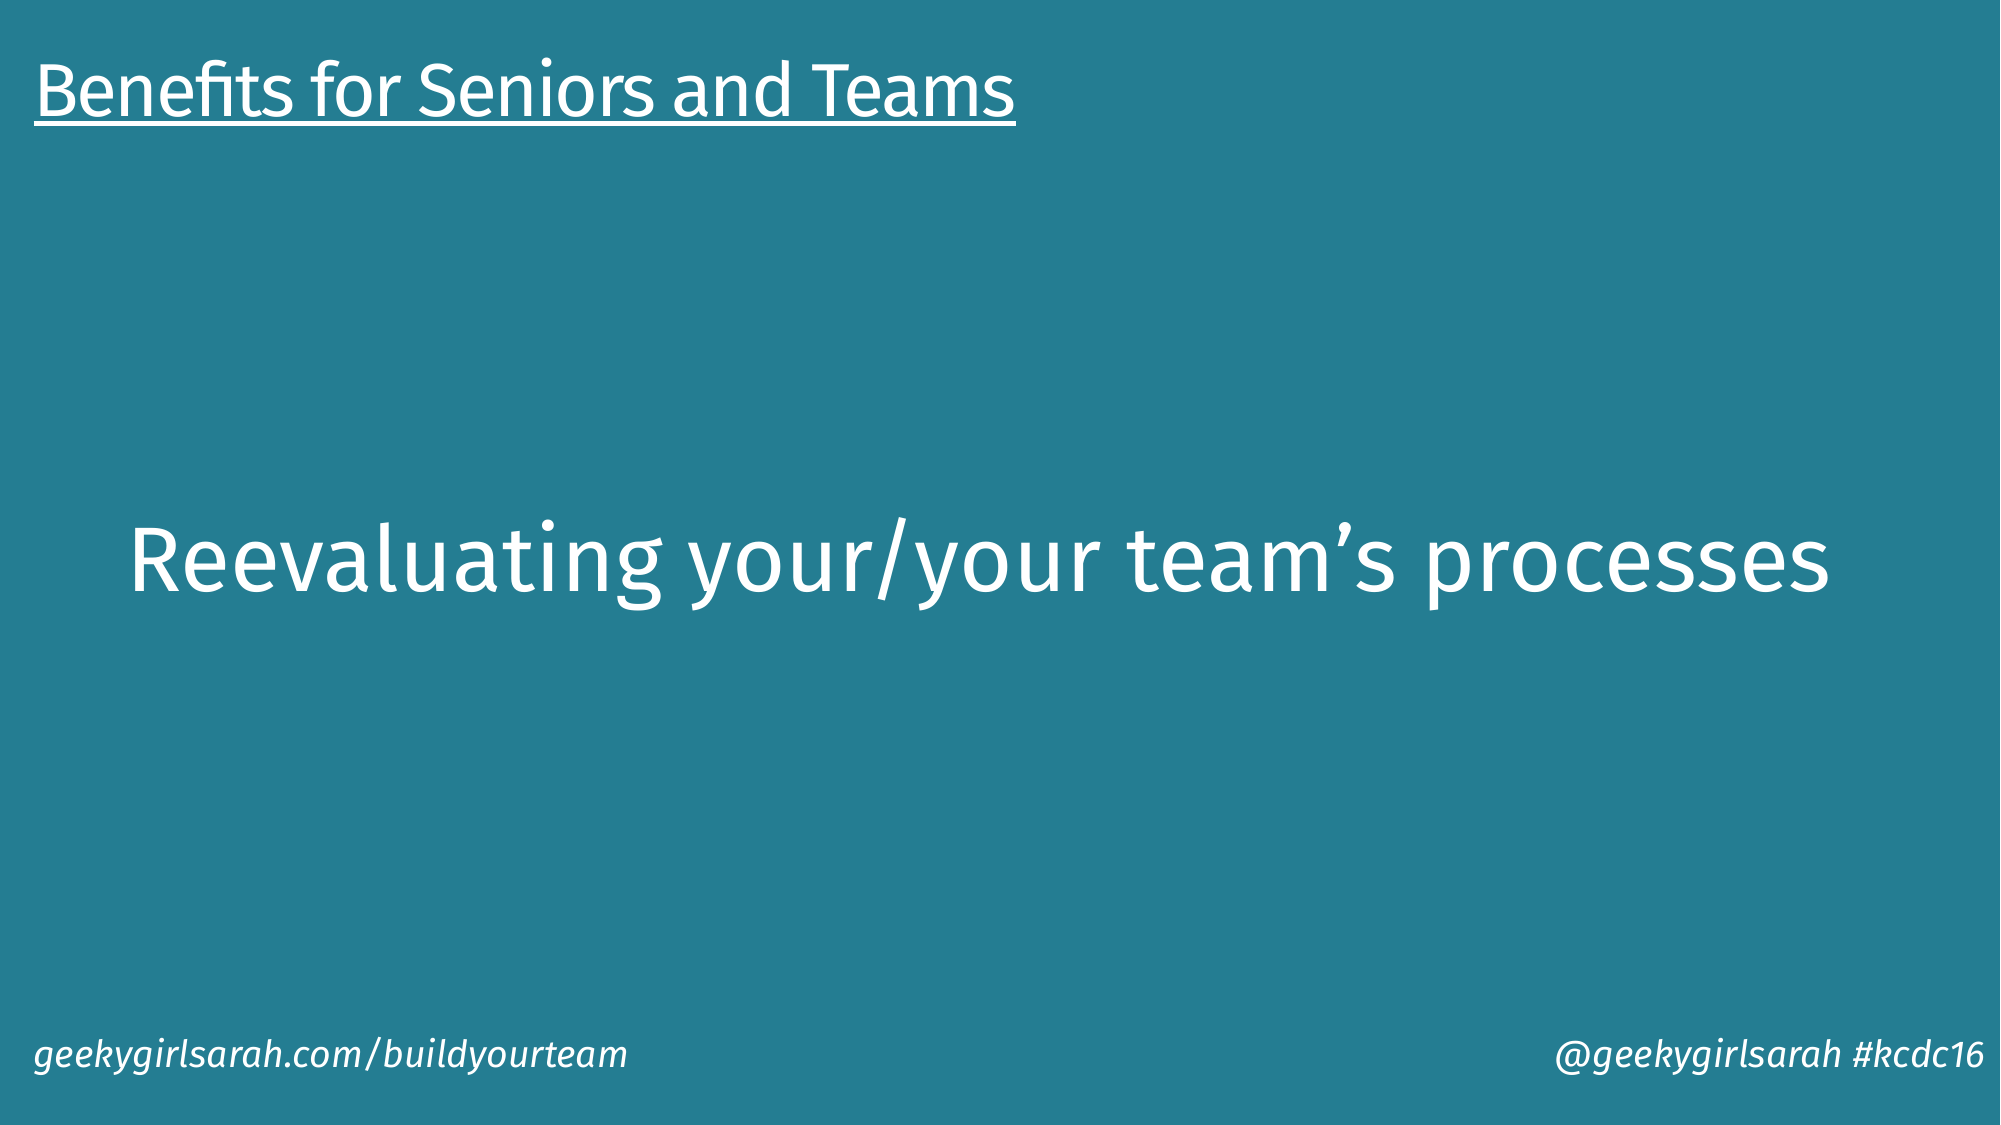

# Benefits for Seniors and Teams
Reevaluating your/your team’s processes